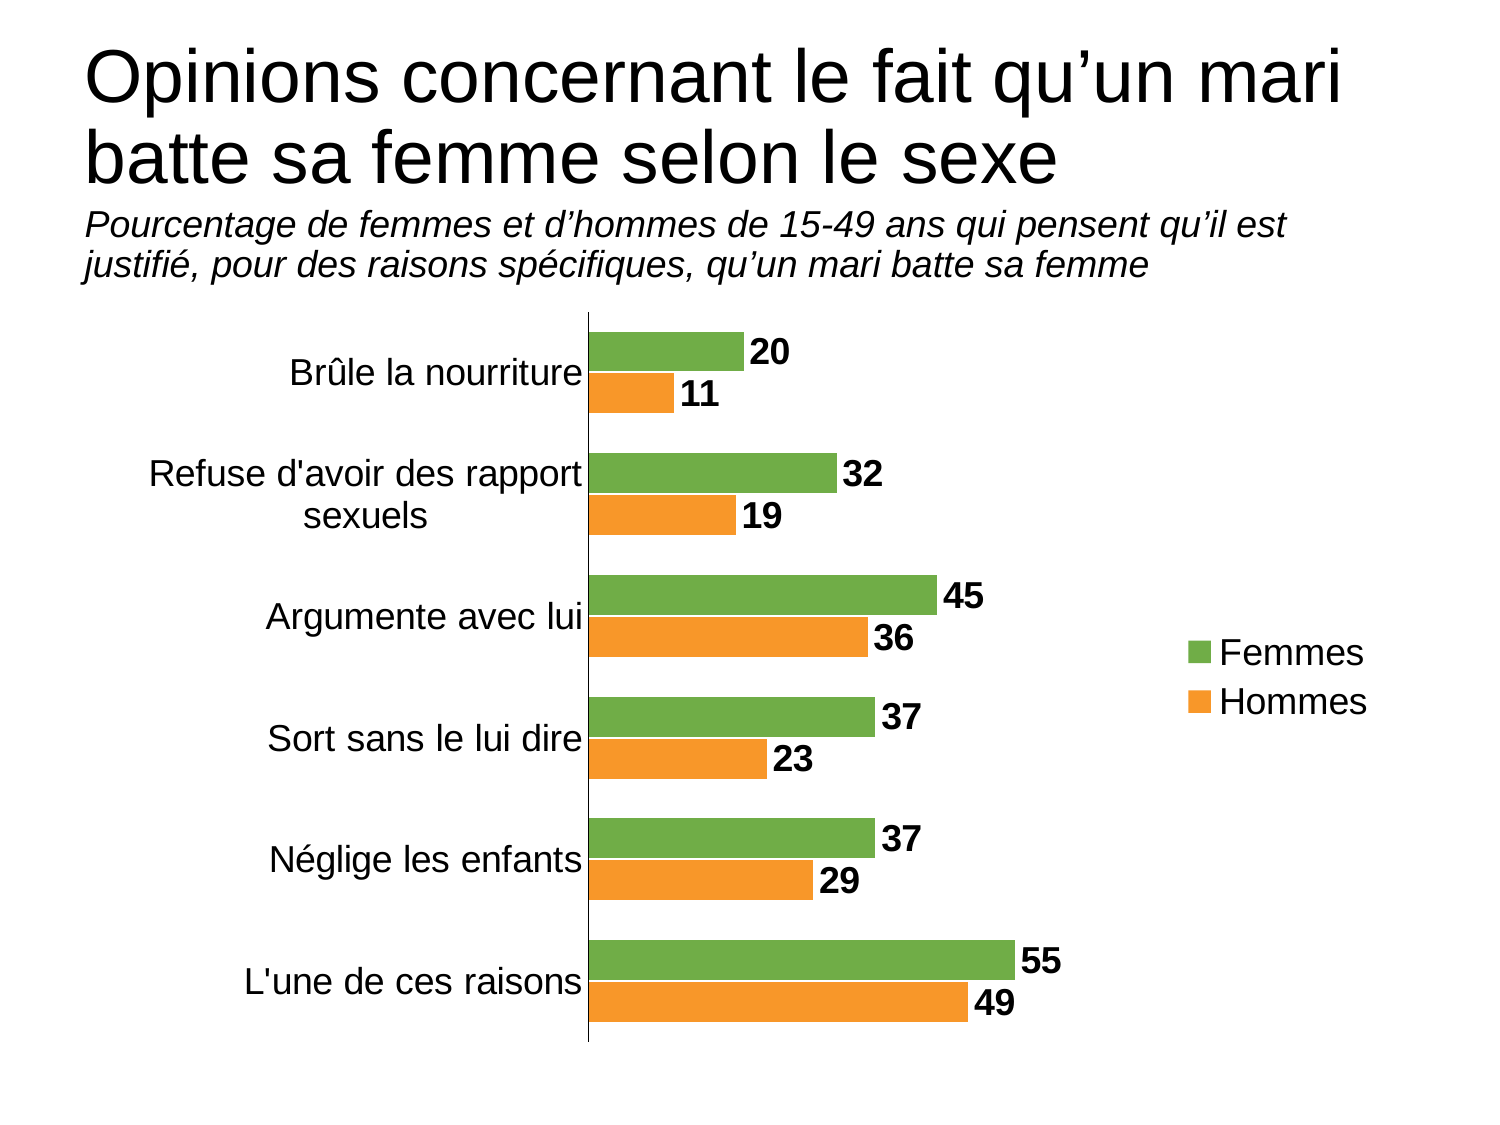

# Opinions concernant le fait qu’un mari batte sa femme selon le sexe
Pourcentage de femmes et d’hommes de 15-49 ans qui pensent qu’il est justifié, pour des raisons spécifiques, qu’un mari batte sa femme

### Chart

| Category | Hommes | Femmes |
|---|---|---|
| L'une de ces raisons | 49.0 | 55.0 |
| Néglige les enfants | 29.0 | 37.0 |
| Sort sans le lui dire | 23.0 | 37.0 |
| Argumente avec lui | 36.0 | 45.0 |
| Refuse d'avoir des rapport sexuels | 19.0 | 32.0 |
| Brûle la nourriture | 11.0 | 20.0 |